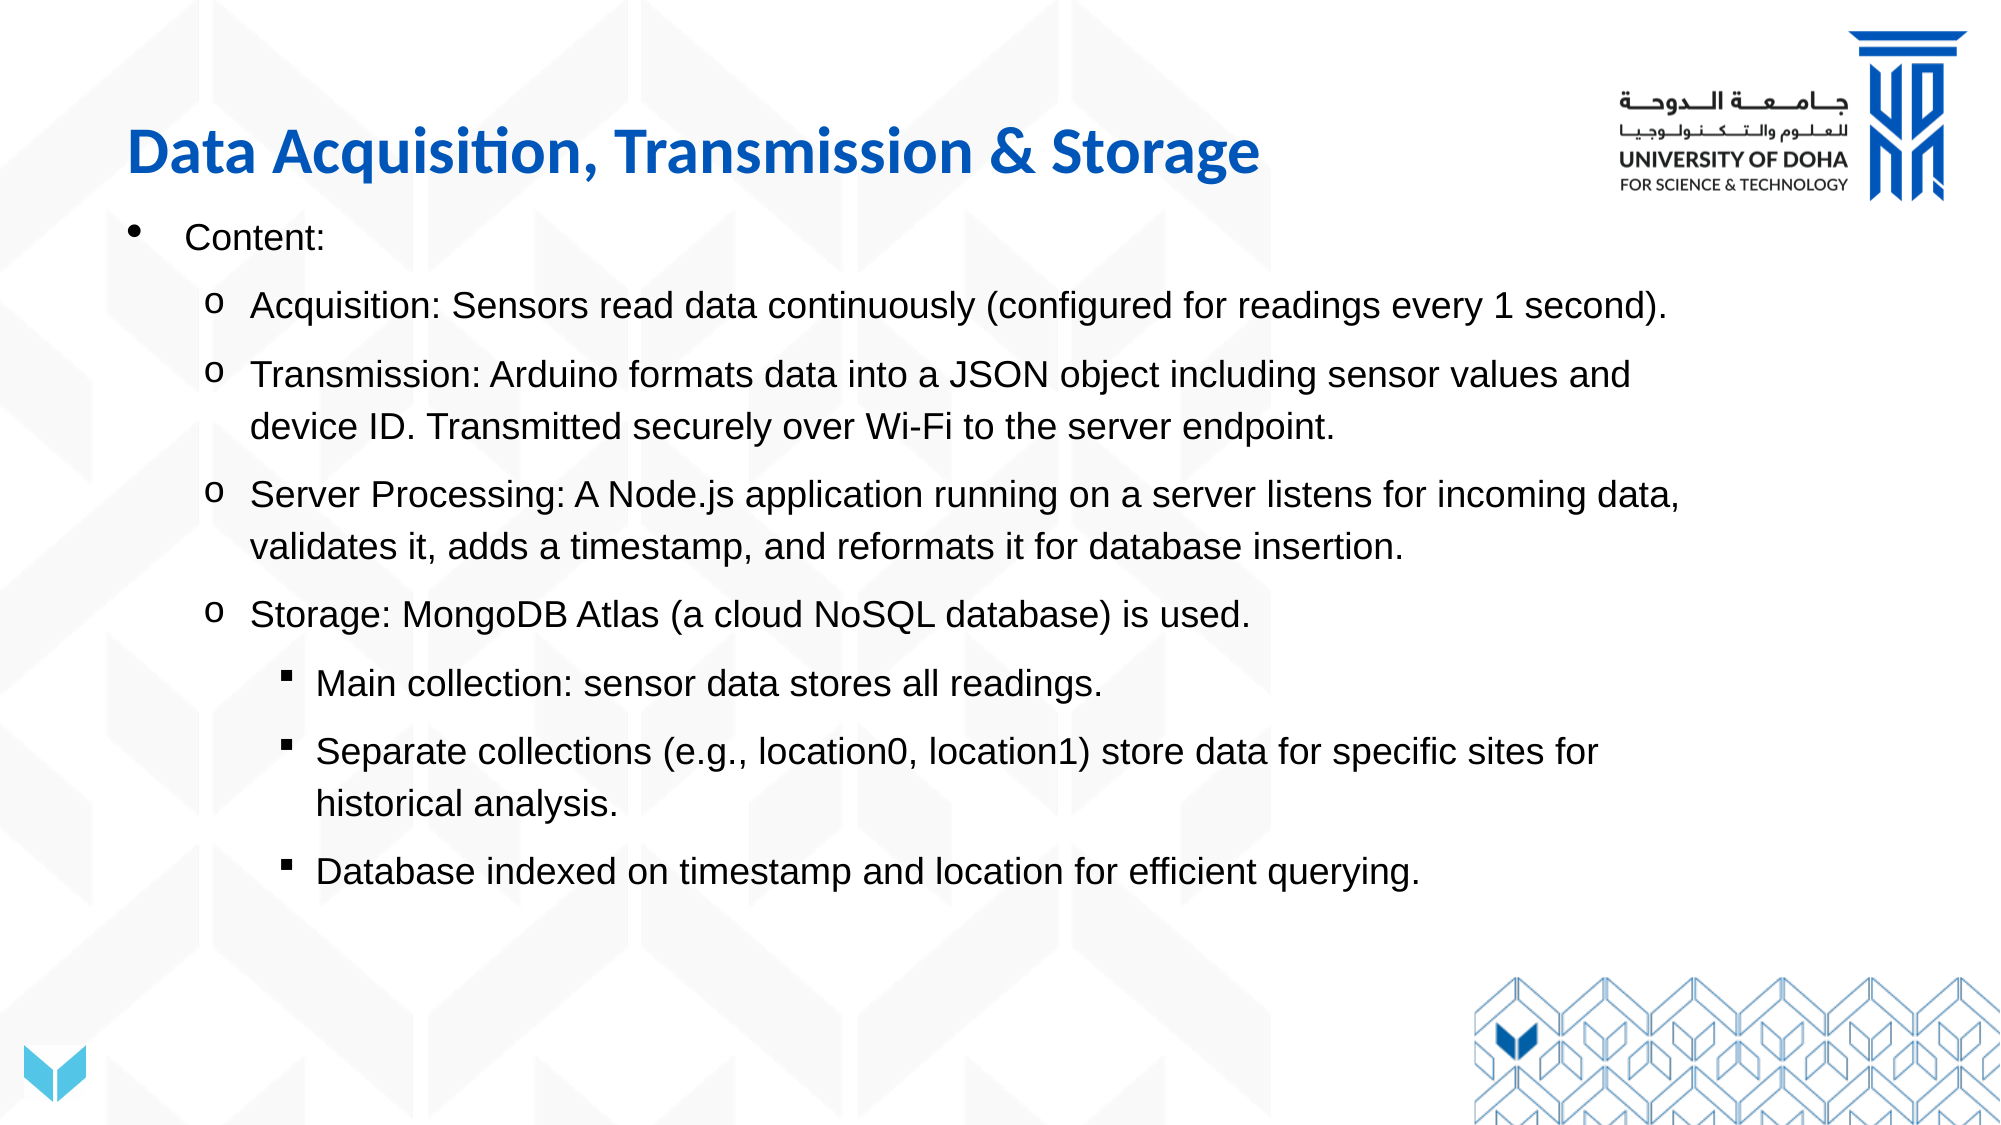

# Data Acquisition, Transmission & Storage
Content:
Acquisition: Sensors read data continuously (configured for readings every 1 second).
Transmission: Arduino formats data into a JSON object including sensor values and device ID. Transmitted securely over Wi-Fi to the server endpoint.
Server Processing: A Node.js application running on a server listens for incoming data, validates it, adds a timestamp, and reformats it for database insertion.
Storage: MongoDB Atlas (a cloud NoSQL database) is used.
Main collection: sensor data stores all readings.
Separate collections (e.g., location0, location1) store data for specific sites for historical analysis.
Database indexed on timestamp and location for efficient querying.